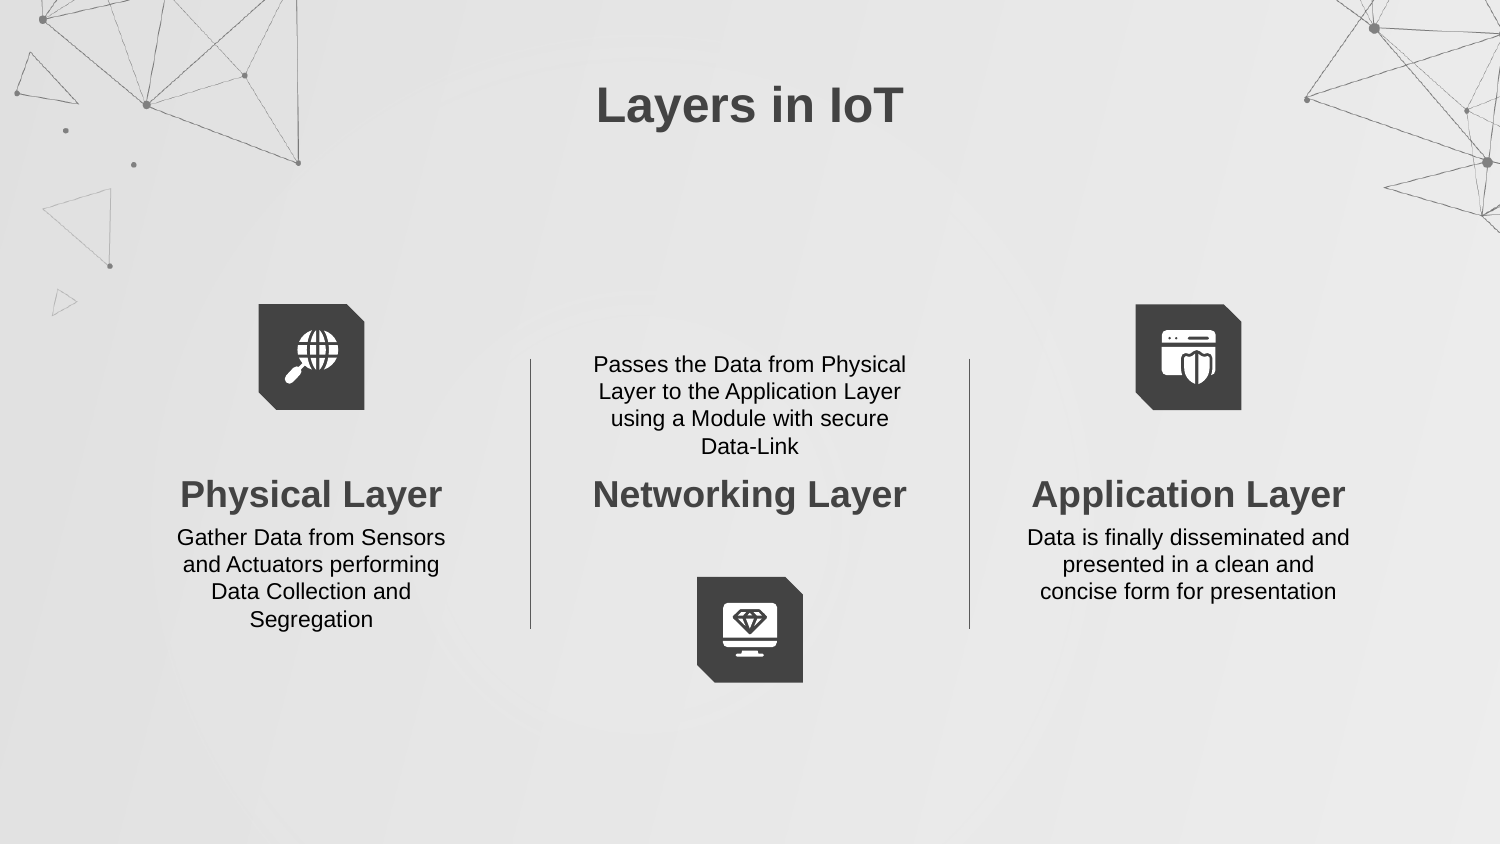

# Layers in IoT

Passes the Data from Physical Layer to the Application Layer using a Module with secure Data-Link
Physical Layer
Networking Layer
Application Layer
Gather Data from Sensors and Actuators performing Data Collection and Segregation

Data is finally disseminated and presented in a clean and concise form for presentation